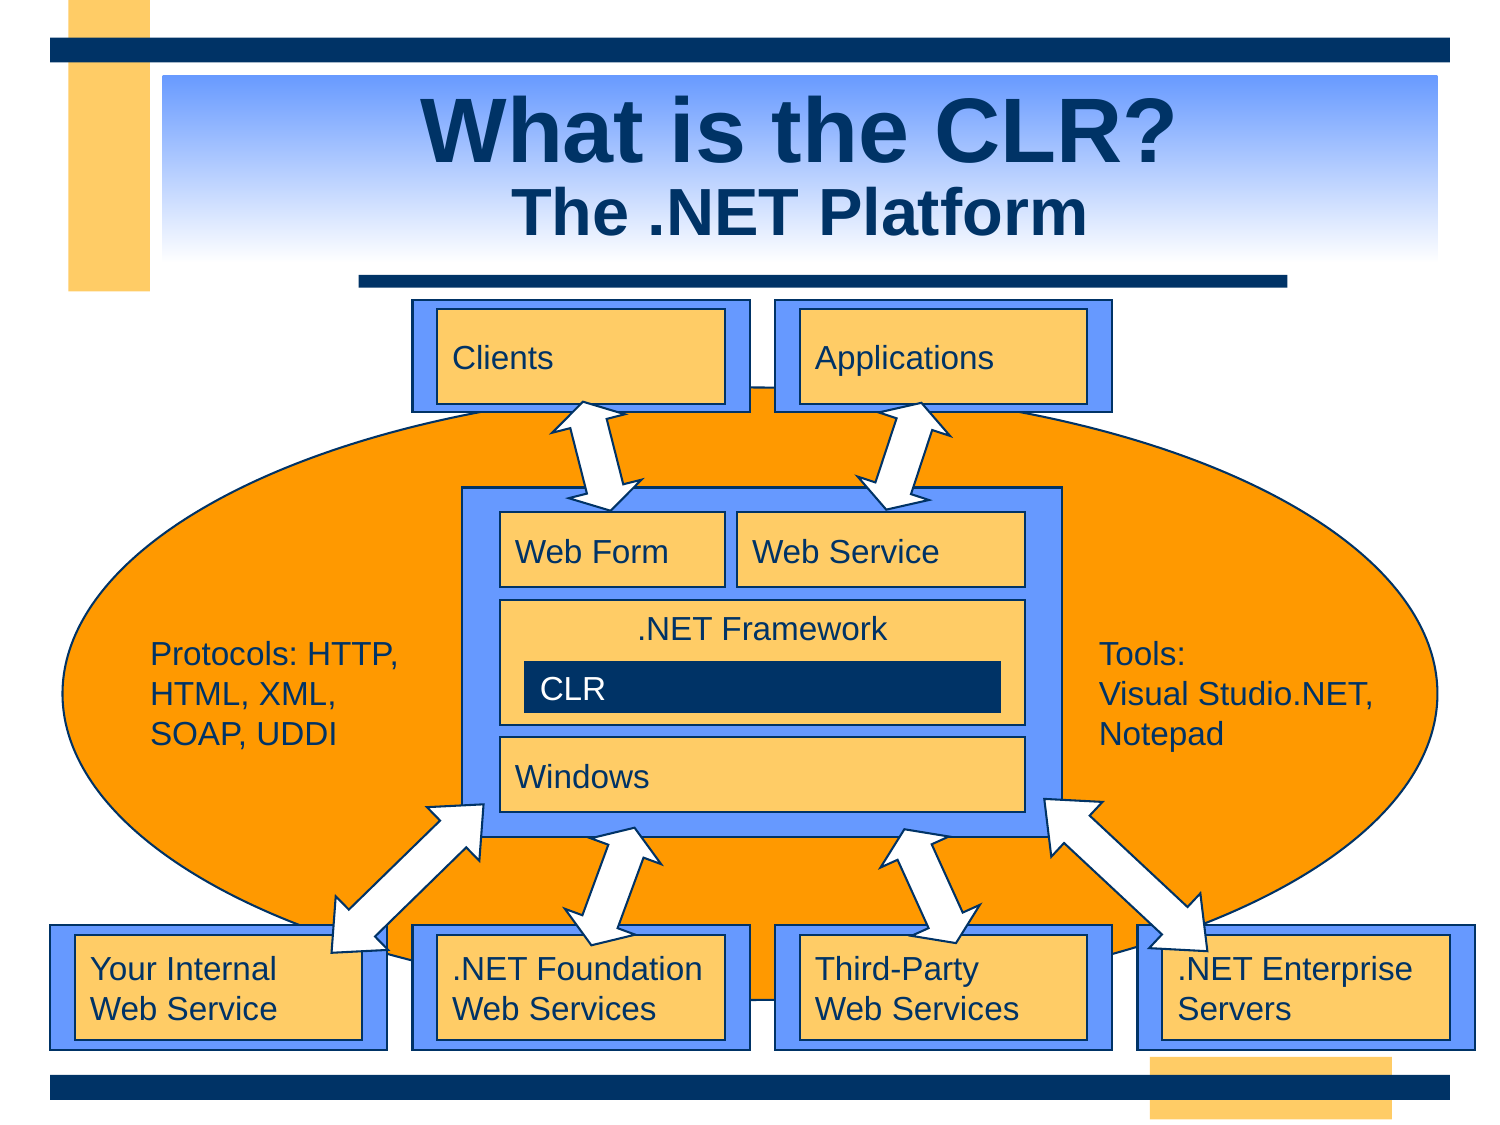

# What is the CLR? The .NET Platform

Clients

Applications

Web Form
Web Service
.NET Framework
CLR
Windows
Protocols: HTTP,
HTML, XML,
SOAP, UDDI
Tools:
Visual Studio.NET,
Notepad

Your Internal
Web Service

.NET Foundation
Web Services

Third-Party
Web Services

.NET Enterprise
Servers